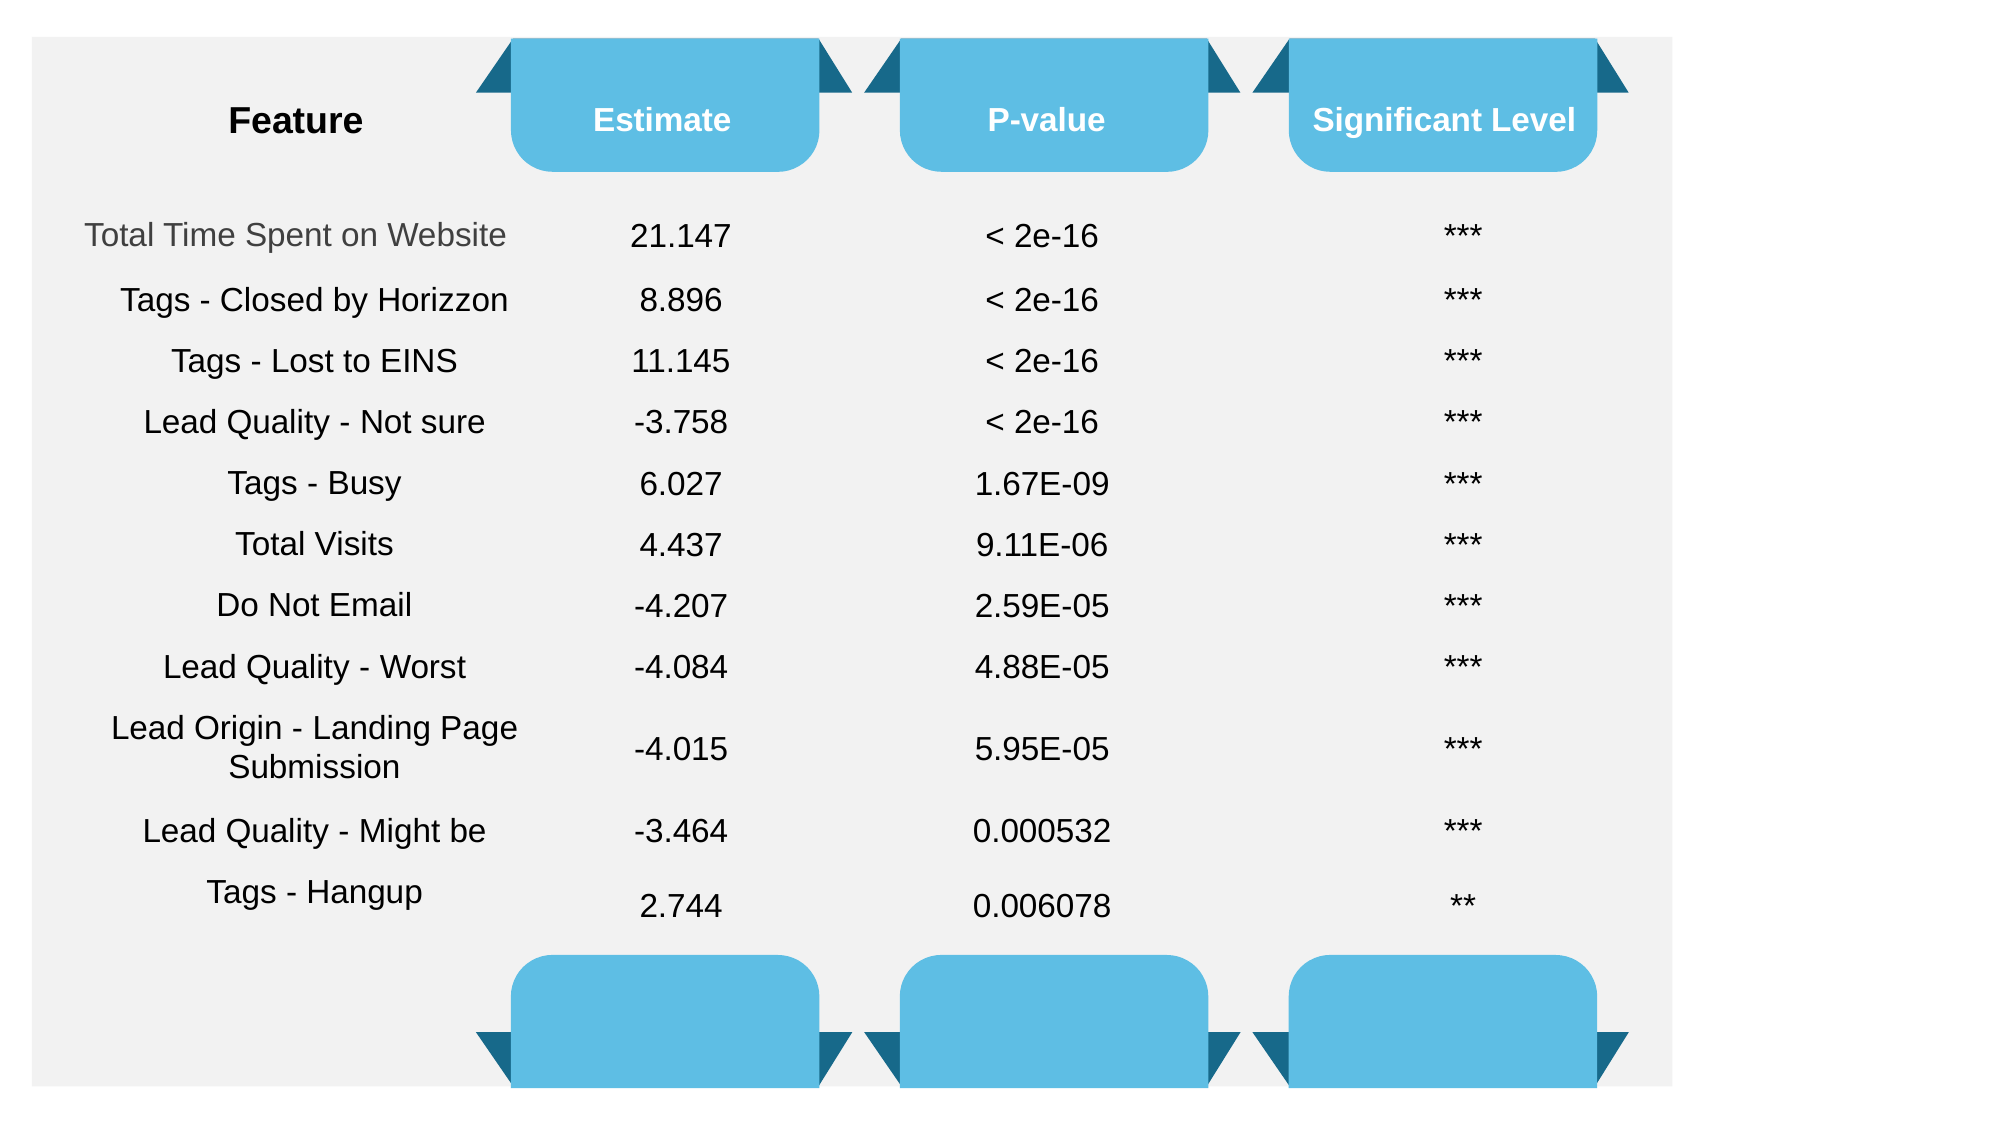

| Feature | Estimate | P-value | Significant Level |
| --- | --- | --- | --- |
| Total Time Spent on Website | 21.147 | < 2e-16 | \*\*\* |
| Tags - Closed by Horizzon | 8.896 | < 2e-16 | \*\*\* |
| Tags - Lost to EINS | 11.145 | < 2e-16 | \*\*\* |
| Lead Quality - Not sure | -3.758 | < 2e-16 | \*\*\* |
| Tags - Busy | 6.027 | 1.67E-09 | \*\*\* |
| Total Visits | 4.437 | 9.11E-06 | \*\*\* |
| Do Not Email | -4.207 | 2.59E-05 | \*\*\* |
| Lead Quality - Worst | -4.084 | 4.88E-05 | \*\*\* |
| Lead Origin - Landing Page Submission | -4.015 | 5.95E-05 | \*\*\* |
| Lead Quality - Might be | -3.464 | 0.000532 | \*\*\* |
| Tags - Hangup | 2.744 | 0.006078 | \*\* |